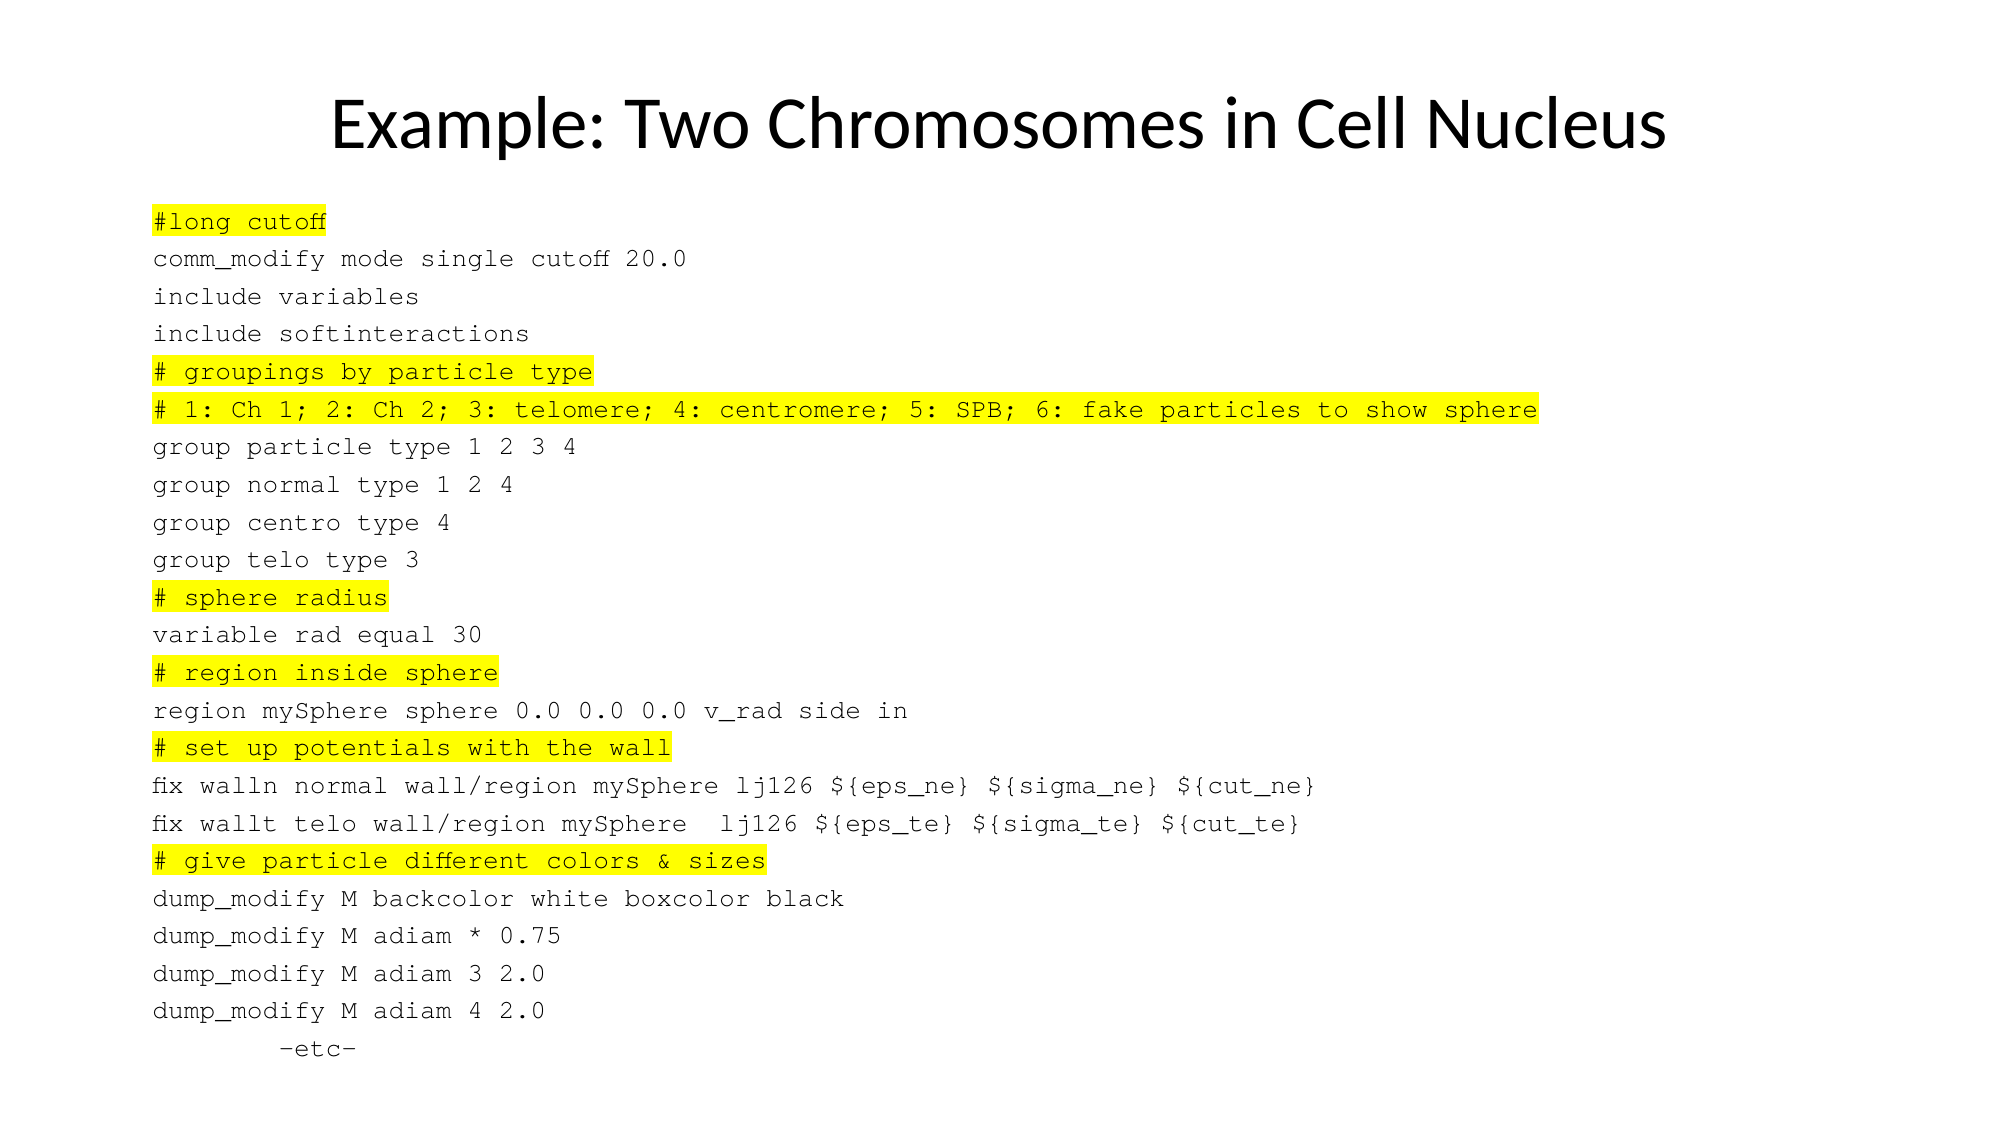

# Example: Two Chromosomes in Cell Nucleus
#long cutoff
comm_modify mode single cutoff 20.0
include variables
include softinteractions
# groupings by particle type
# 1: Ch 1; 2: Ch 2; 3: telomere; 4: centromere; 5: SPB; 6: fake particles to show sphere
group particle type 1 2 3 4
group normal type 1 2 4
group centro type 4
group telo type 3
# sphere radius
variable rad equal 30
# region inside sphere
region mySphere sphere 0.0 0.0 0.0 v_rad side in
# set up potentials with the wall
fix walln normal wall/region mySphere lj126 ${eps_ne} ${sigma_ne} ${cut_ne}
fix wallt telo wall/region mySphere  lj126 ${eps_te} ${sigma_te} ${cut_te}
# give particle different colors & sizes
dump_modify M backcolor white boxcolor black
dump_modify M adiam * 0.75
dump_modify M adiam 3 2.0
dump_modify M adiam 4 2.0
        -etc-